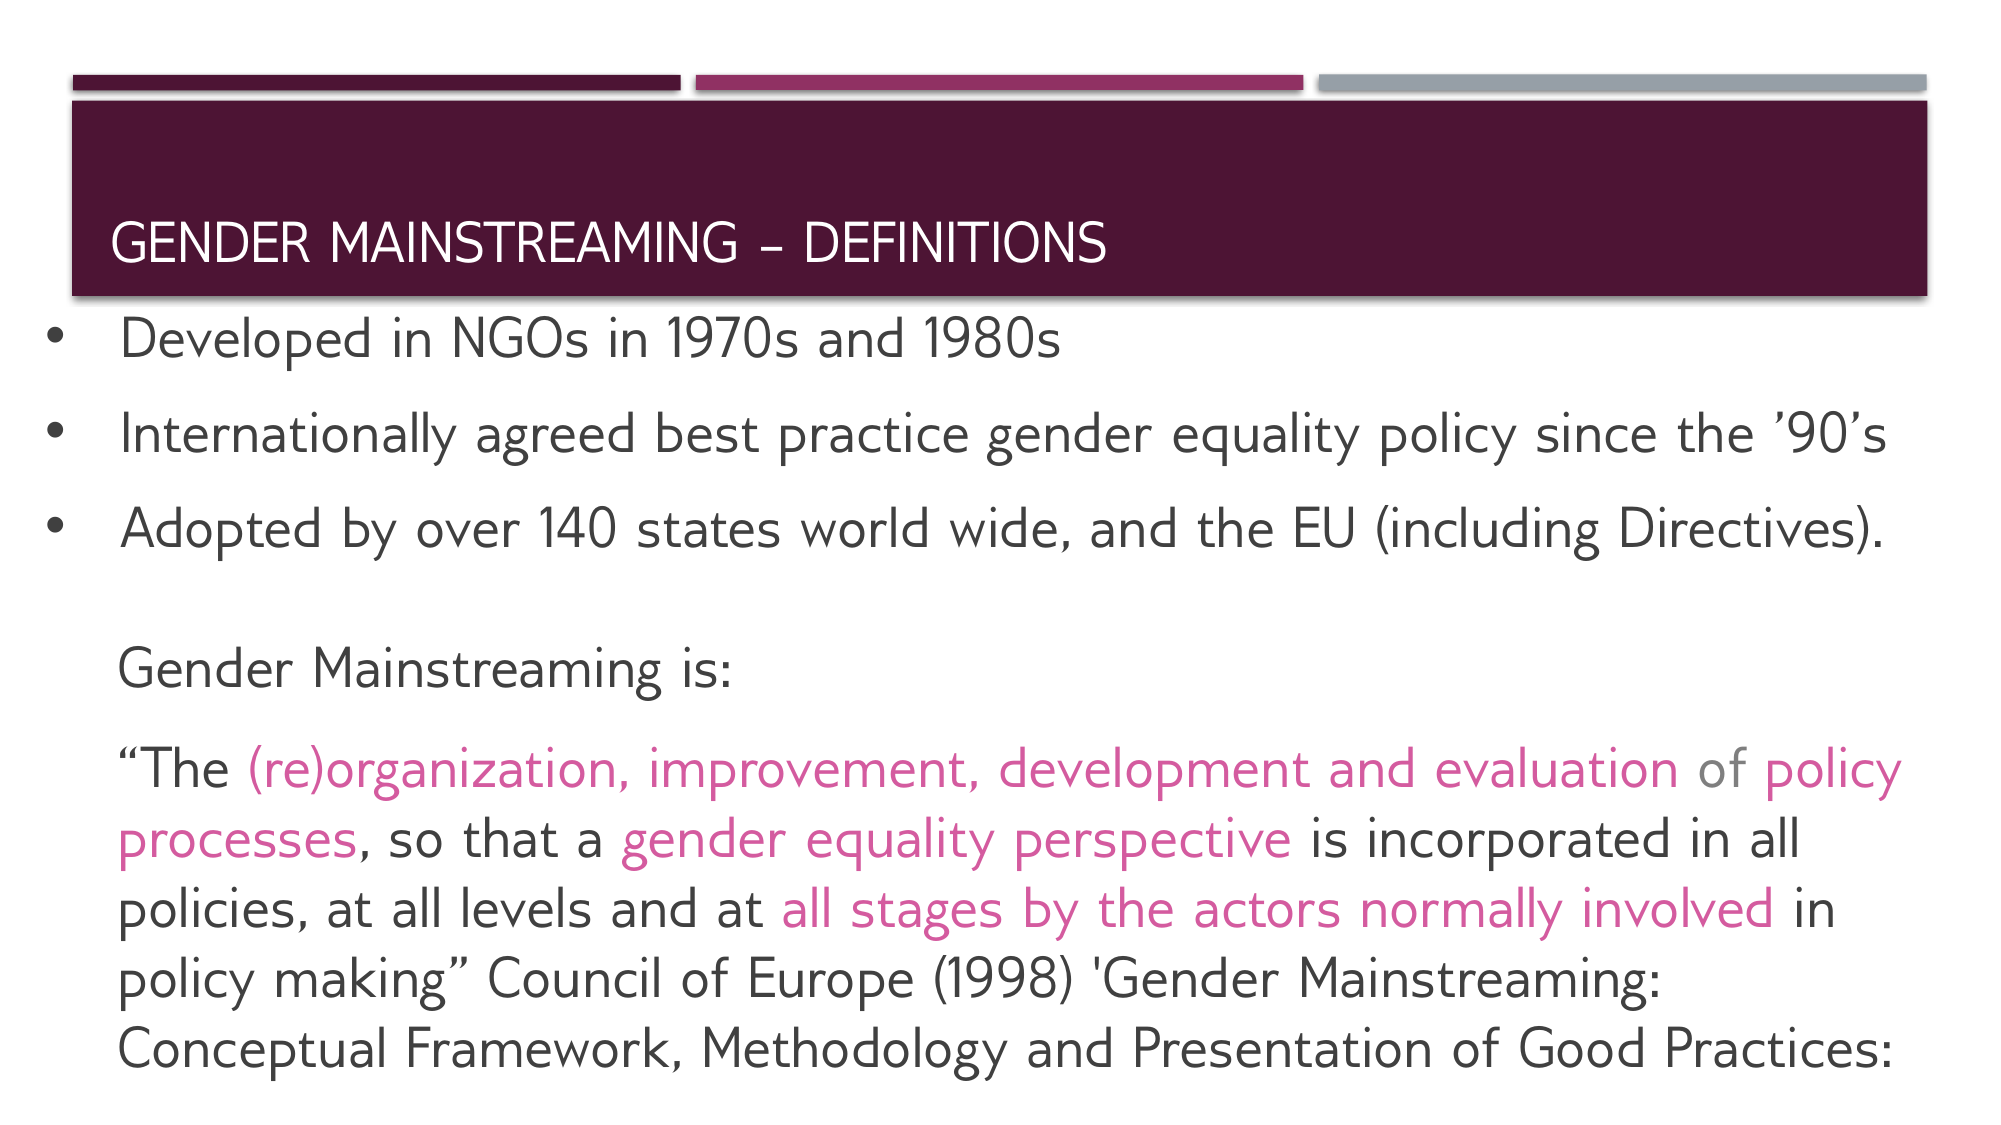

# Gender Mainstreaming – definitions
Developed in NGOs in 1970s and 1980s

Internationally agreed best practice gender equality policy since the ’90’s

Adopted by over 140 states world wide, and the EU (including Directives).
Gender Mainstreaming is:

“The (re)organization, improvement, development and evaluation of policy processes, so that a gender equality perspective is incorporated in all policies, at all levels and at all stages by the actors normally involved in policy making” Council of Europe (1998) 'Gender Mainstreaming: Conceptual Framework, Methodology and Presentation of Good Practices: